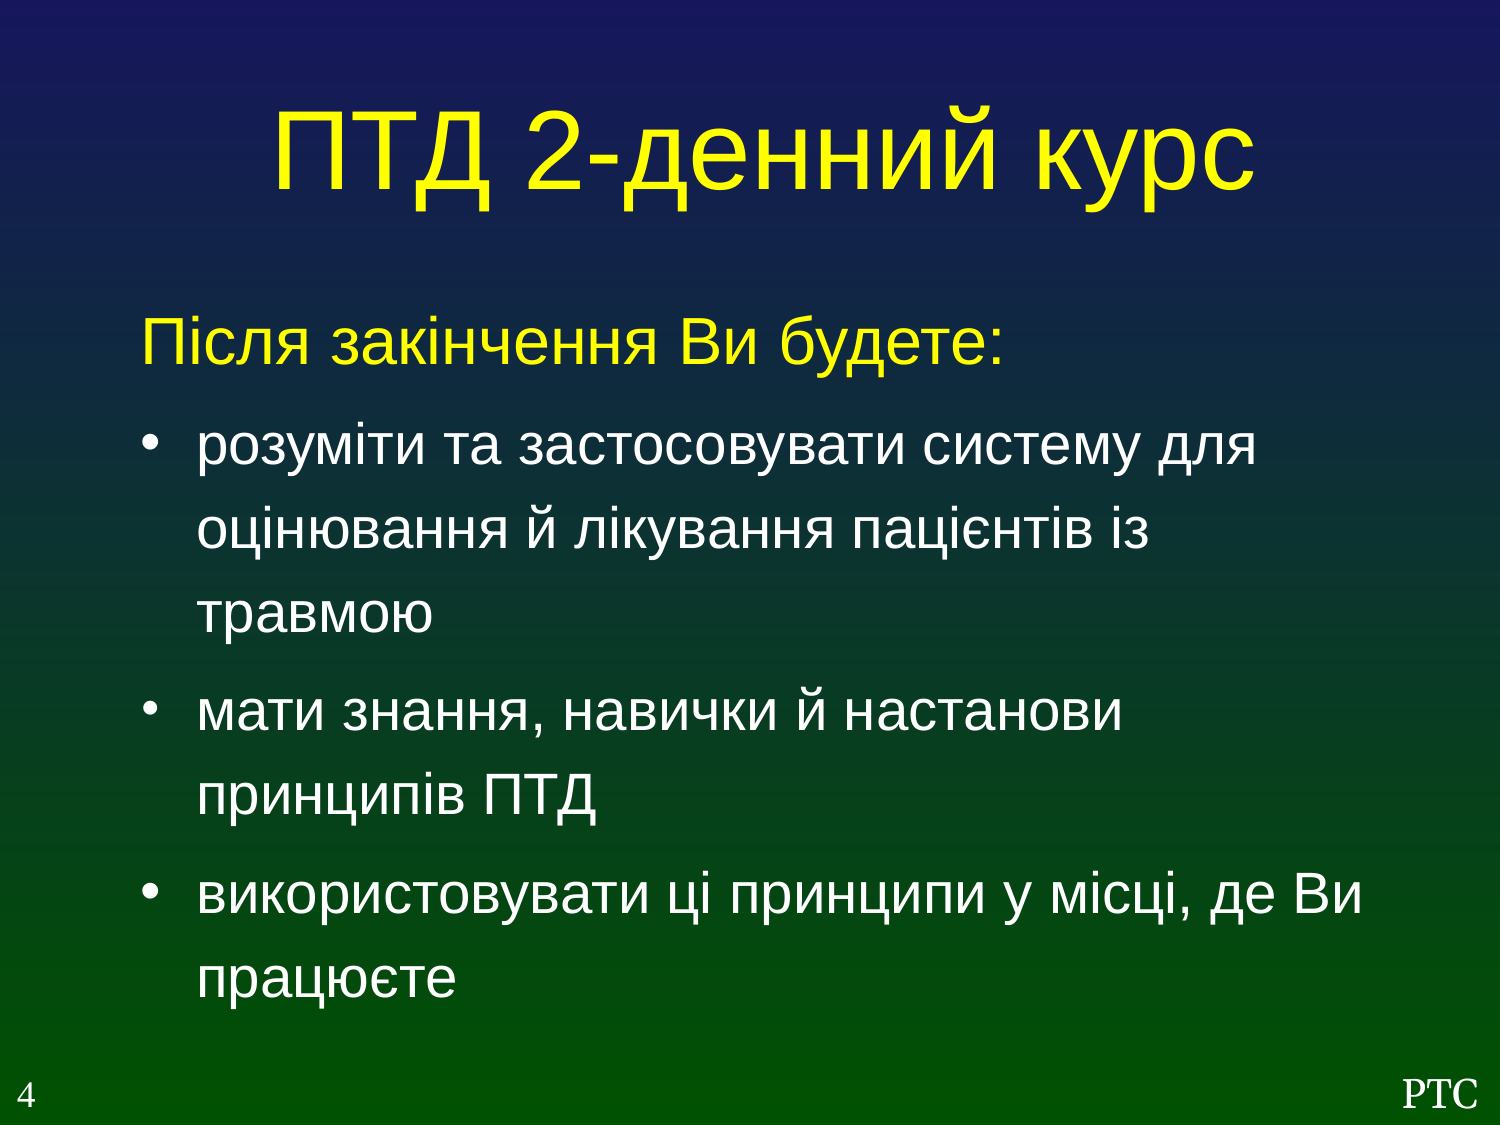

ПТД 2-денний курс
Після закінчення Ви будете:
розуміти та застосовувати систему для оцінювання й лікування пацієнтів із травмою
мати знання, навички й настанови принципів ПТД
використовувати ці принципи у місці, де Ви працюєте
4